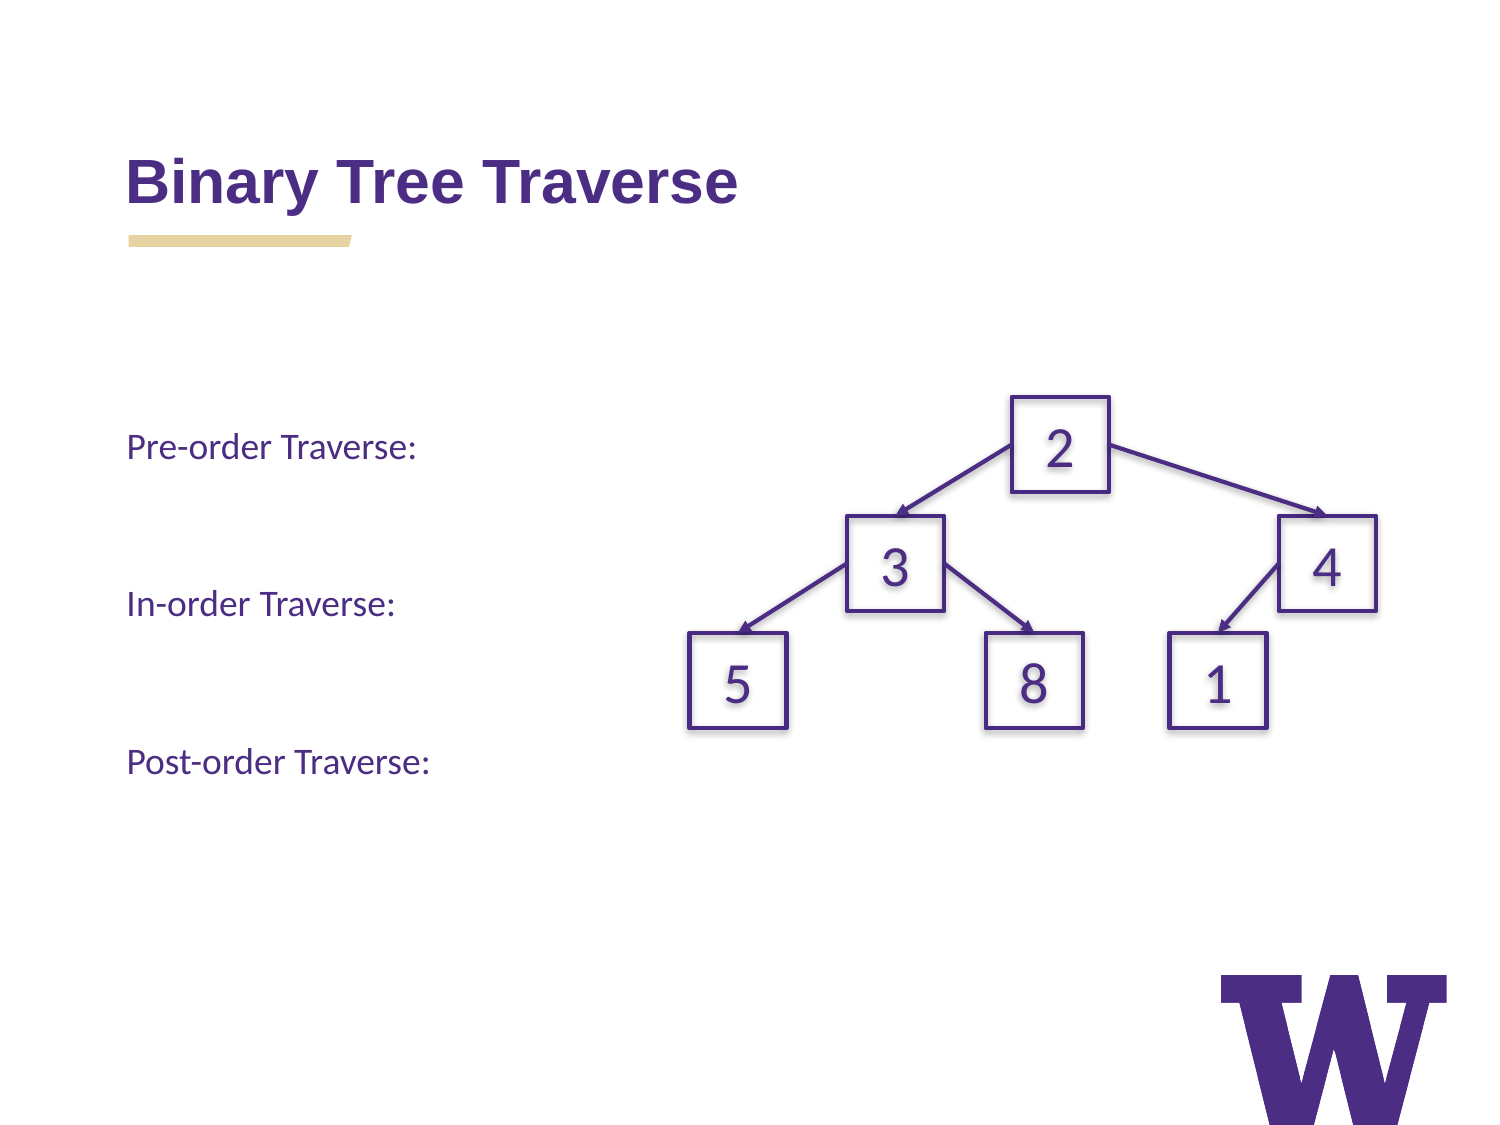

# Binary Tree Traverse
2
3
4
5
8
1
Pre-order Traverse:
In-order Traverse:
Post-order Traverse: